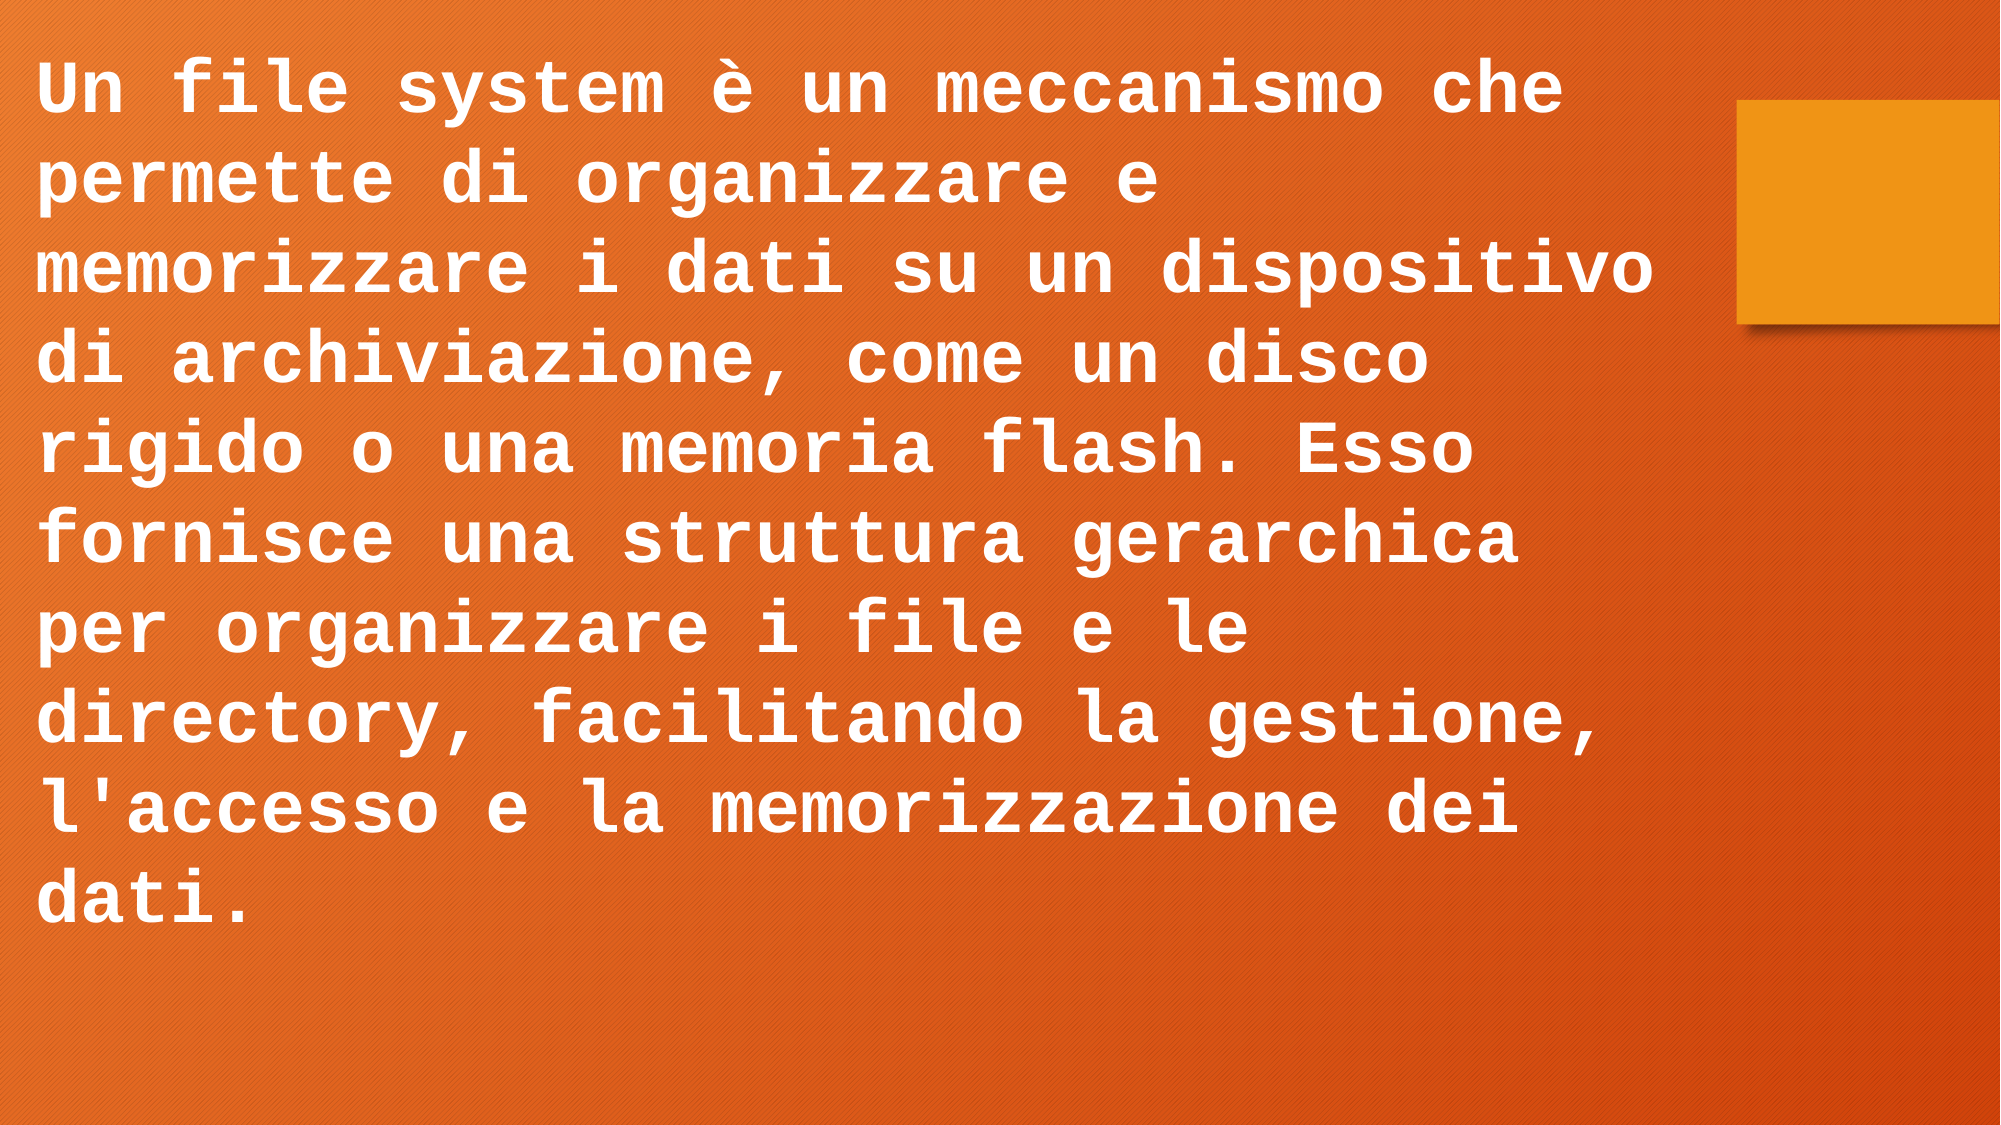

Un file system è un meccanismo che permette di organizzare e memorizzare i dati su un dispositivo di archiviazione, come un disco rigido o una memoria flash. Esso fornisce una struttura gerarchica per organizzare i file e le directory, facilitando la gestione, l'accesso e la memorizzazione dei dati.